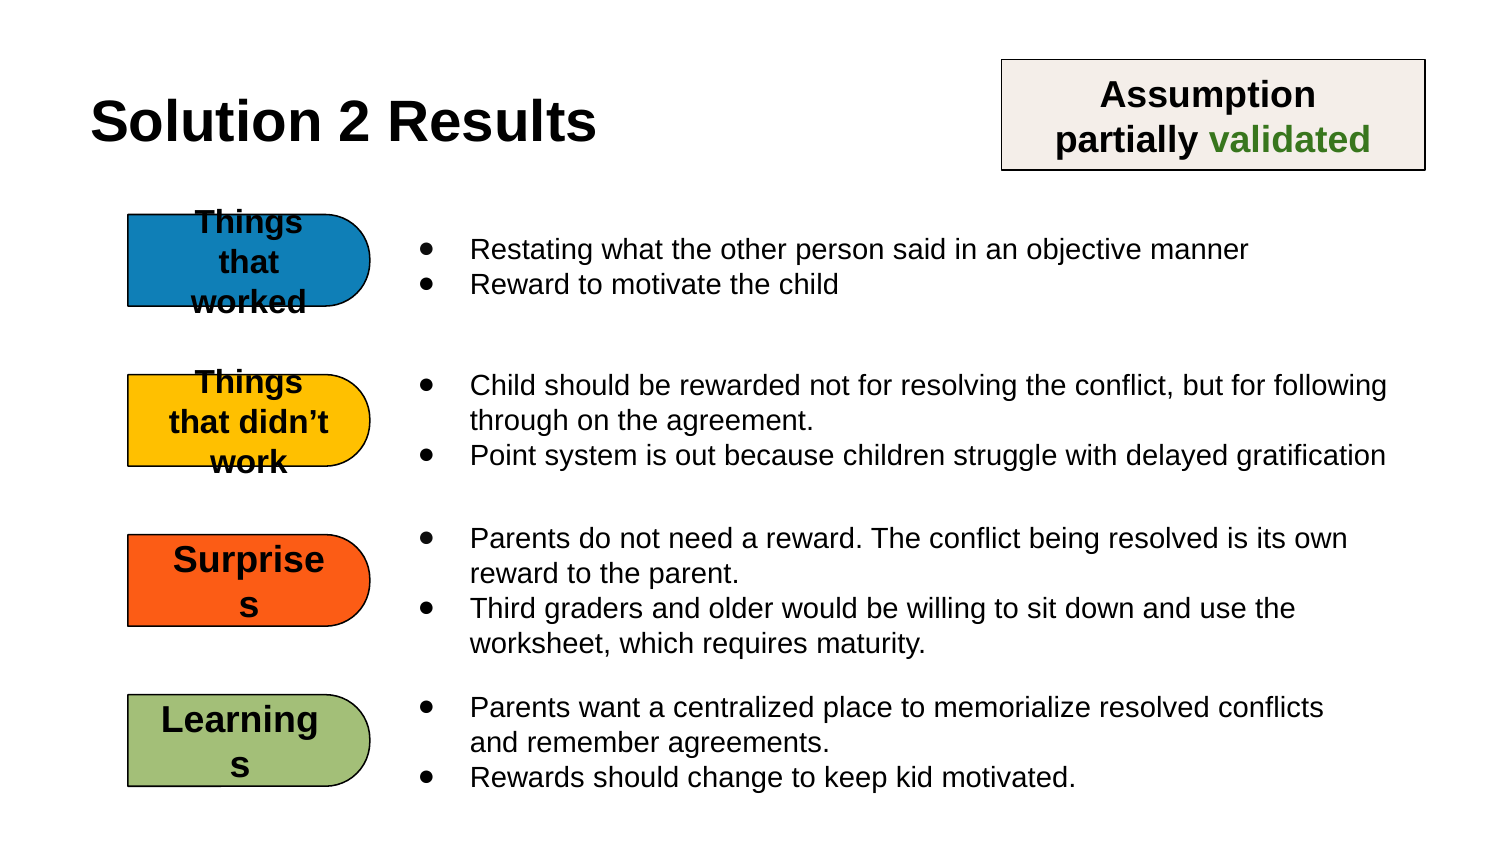

Assumption
partially validated
# Solution 2 Results

Restating what the other person said in an objective manner
Reward to motivate the child
Things that worked

Child should be rewarded not for resolving the conflict, but for following through on the agreement.
Point system is out because children struggle with delayed gratification
Things that didn’t work

Parents do not need a reward. The conflict being resolved is its own reward to the parent.
Third graders and older would be willing to sit down and use the worksheet, which requires maturity.
Surprises

Parents want a centralized place to memorialize resolved conflicts and remember agreements.
Rewards should change to keep kid motivated.
Learnings